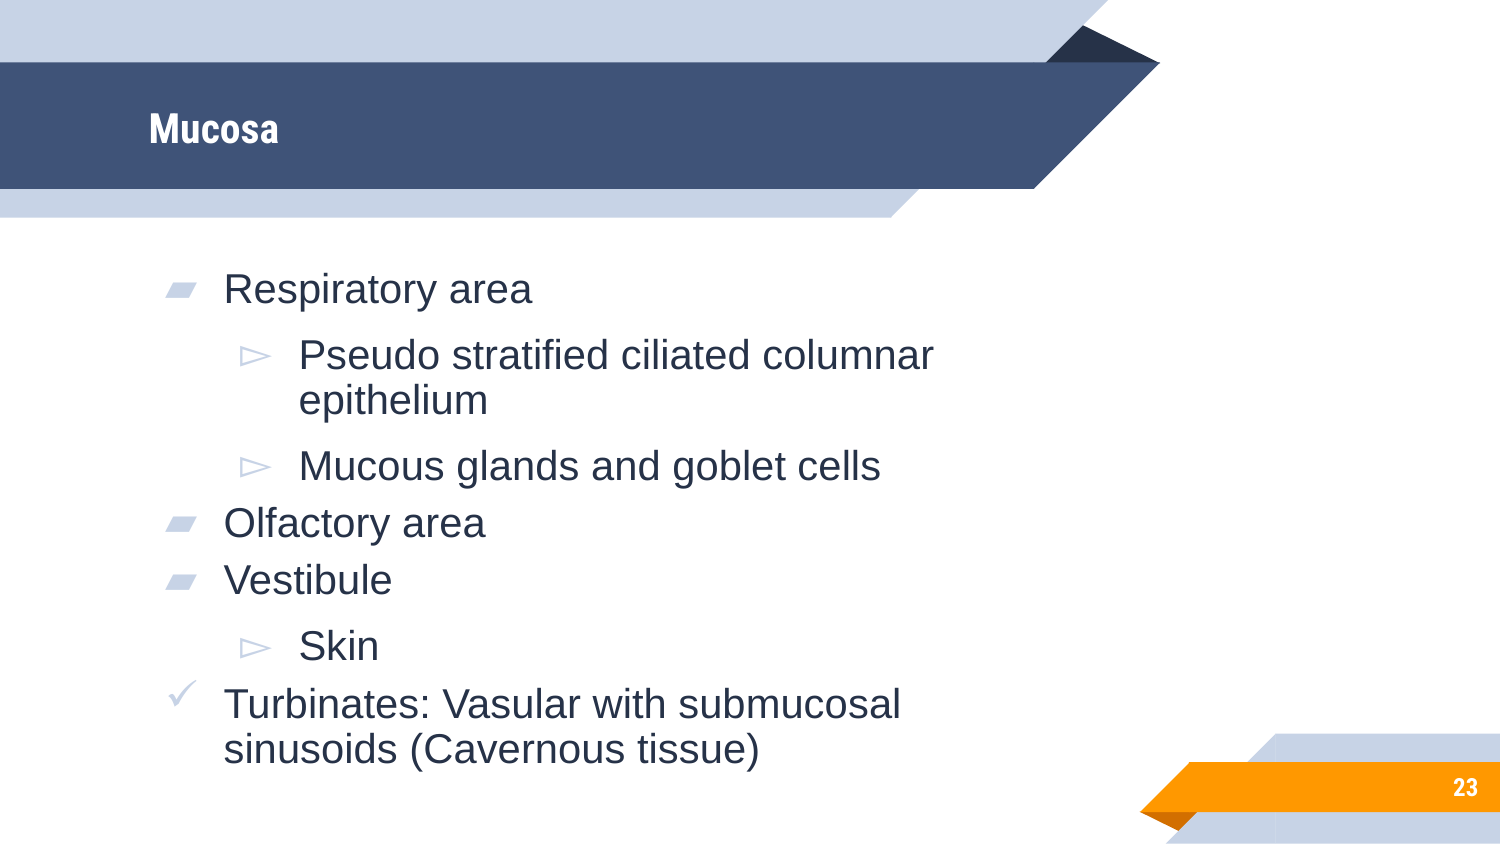

# Mucosa
Respiratory area
Pseudo stratified ciliated columnar epithelium
Mucous glands and goblet cells
Olfactory area
Vestibule
Skin
Turbinates: Vasular with submucosal sinusoids (Cavernous tissue)

23